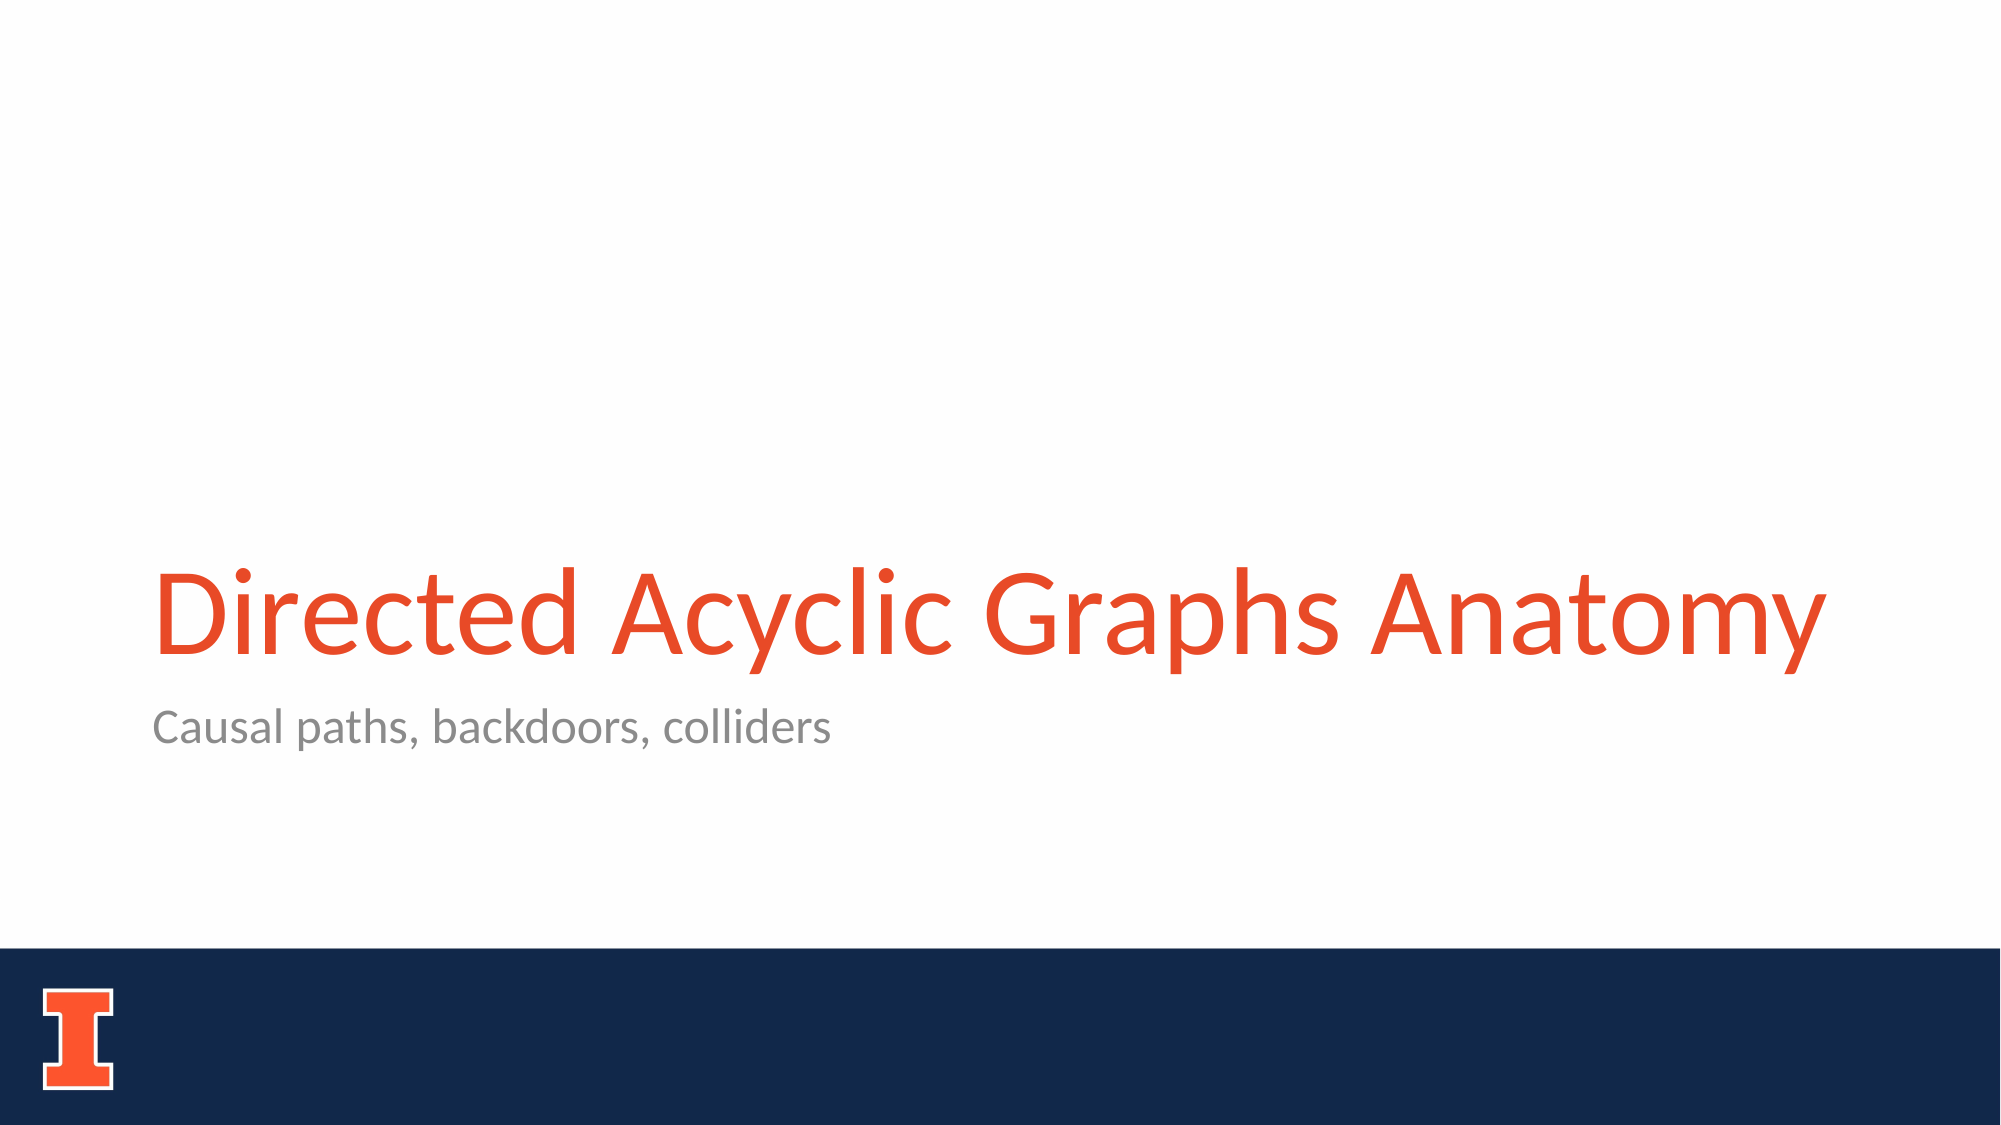

# Directed Acyclic Graphs Anatomy
Causal paths, backdoors, colliders